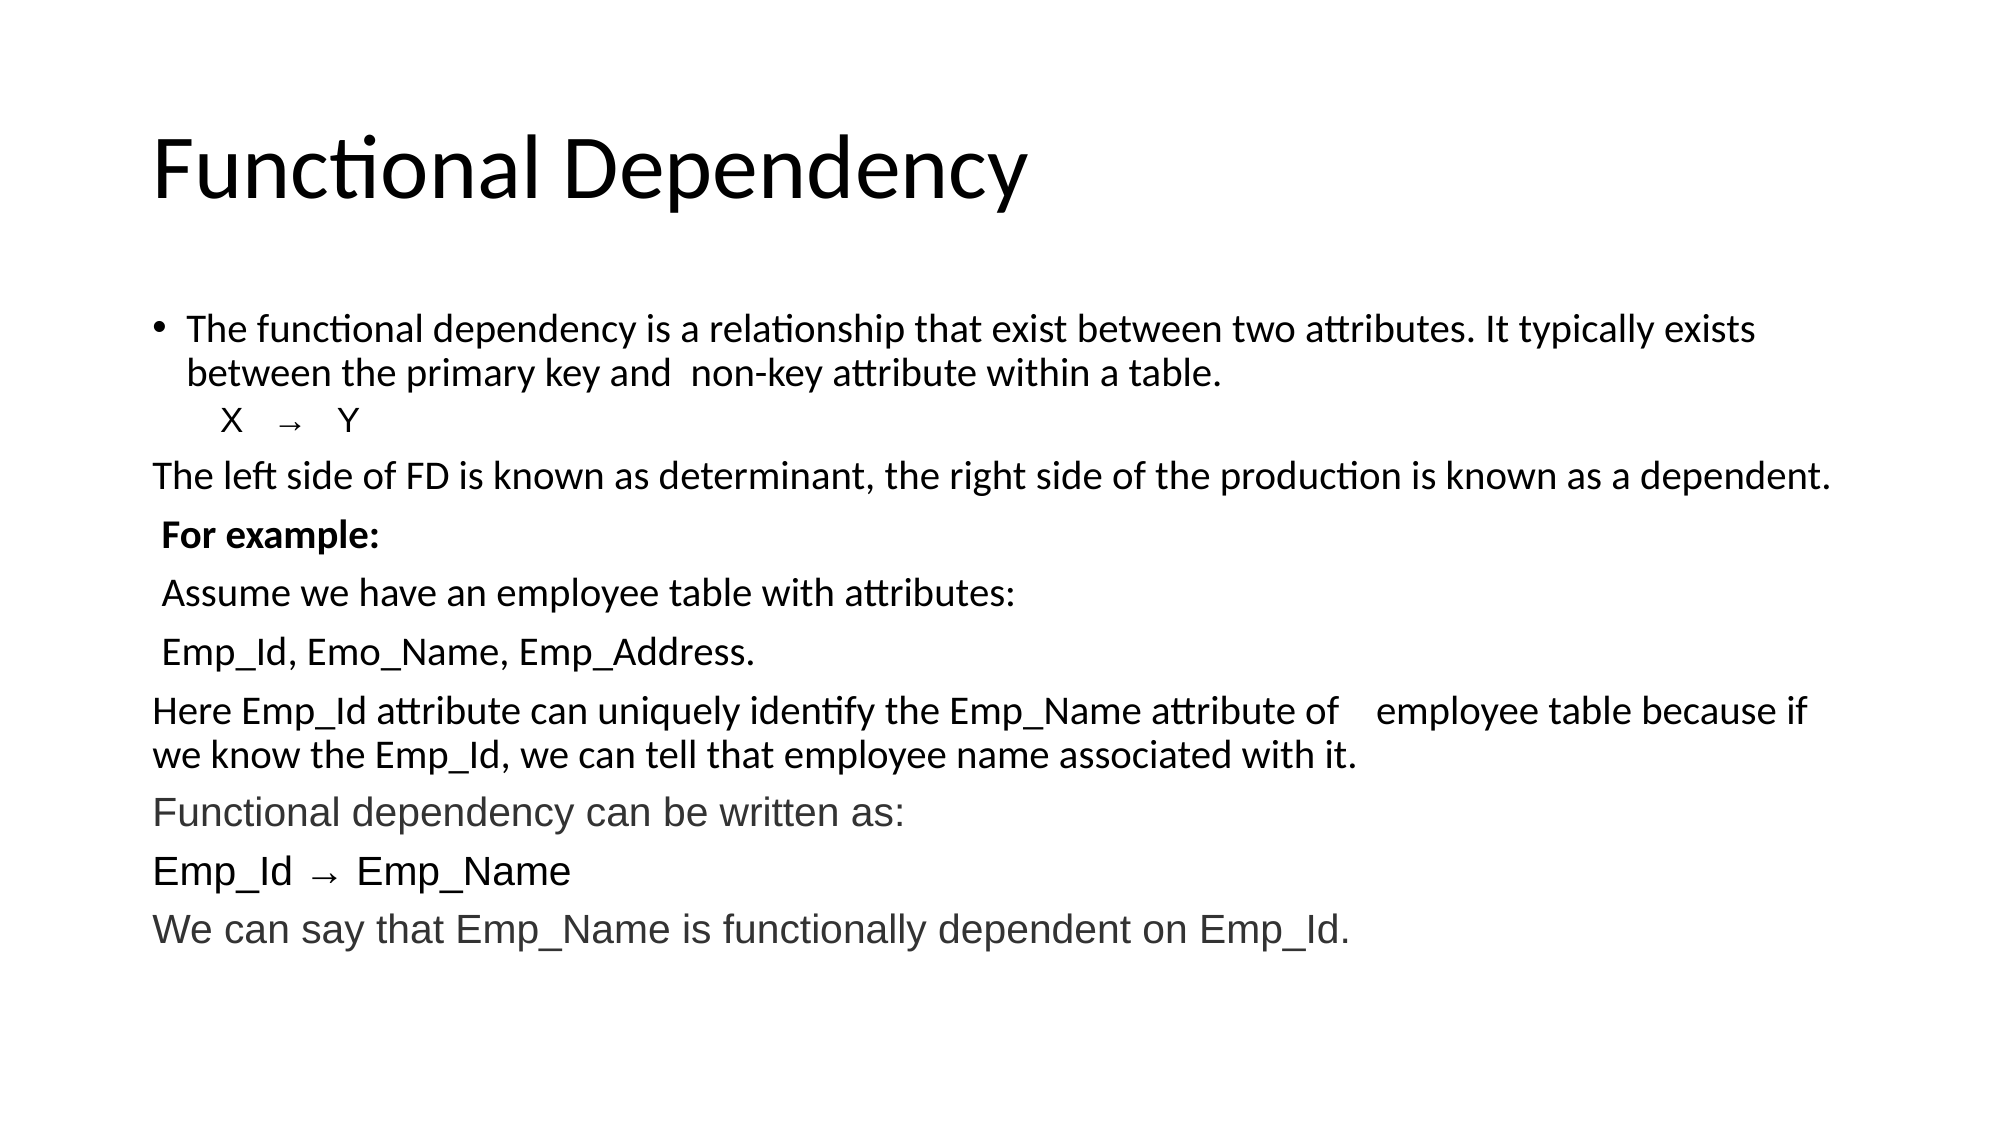

# Functional Dependency
The functional dependency is a relationship that exist between two attributes. It typically exists between the primary key and  non-key attribute within a table.
X   →   Y
The left side of FD is known as determinant, the right side of the production is known as a dependent.
 For example:
 Assume we have an employee table with attributes:
 Emp_Id, Emo_Name, Emp_Address.
Here Emp_Id attribute can uniquely identify the Emp_Name attribute of    employee table because if we know the Emp_Id, we can tell that employee name associated with it.
Functional dependency can be written as:
Emp_Id → Emp_Name
We can say that Emp_Name is functionally dependent on Emp_Id.